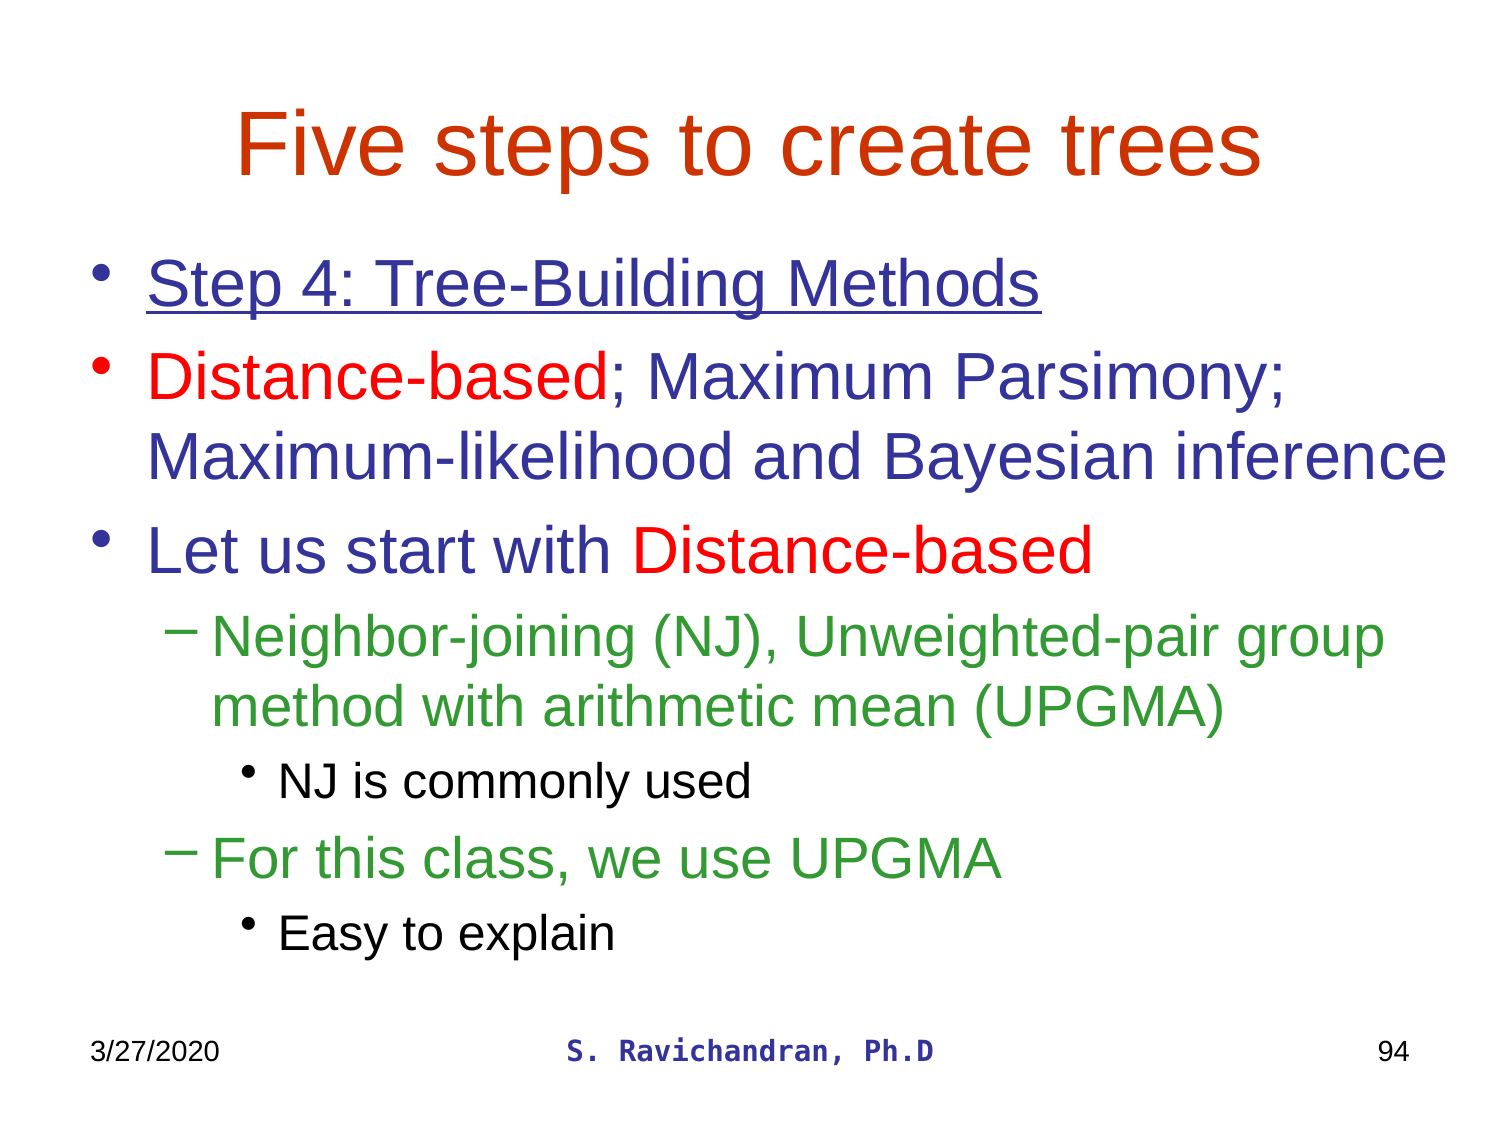

# Five steps to create trees
Step 4: Tree-Building Methods
Distance-based; Maximum Parsimony; Maximum-likelihood and Bayesian inference
Let us start with Distance-based
Neighbor-joining (NJ), Unweighted-pair group method with arithmetic mean (UPGMA)
NJ is commonly used
For this class, we use UPGMA
Easy to explain
3/27/2020
S. Ravichandran, Ph.D
94